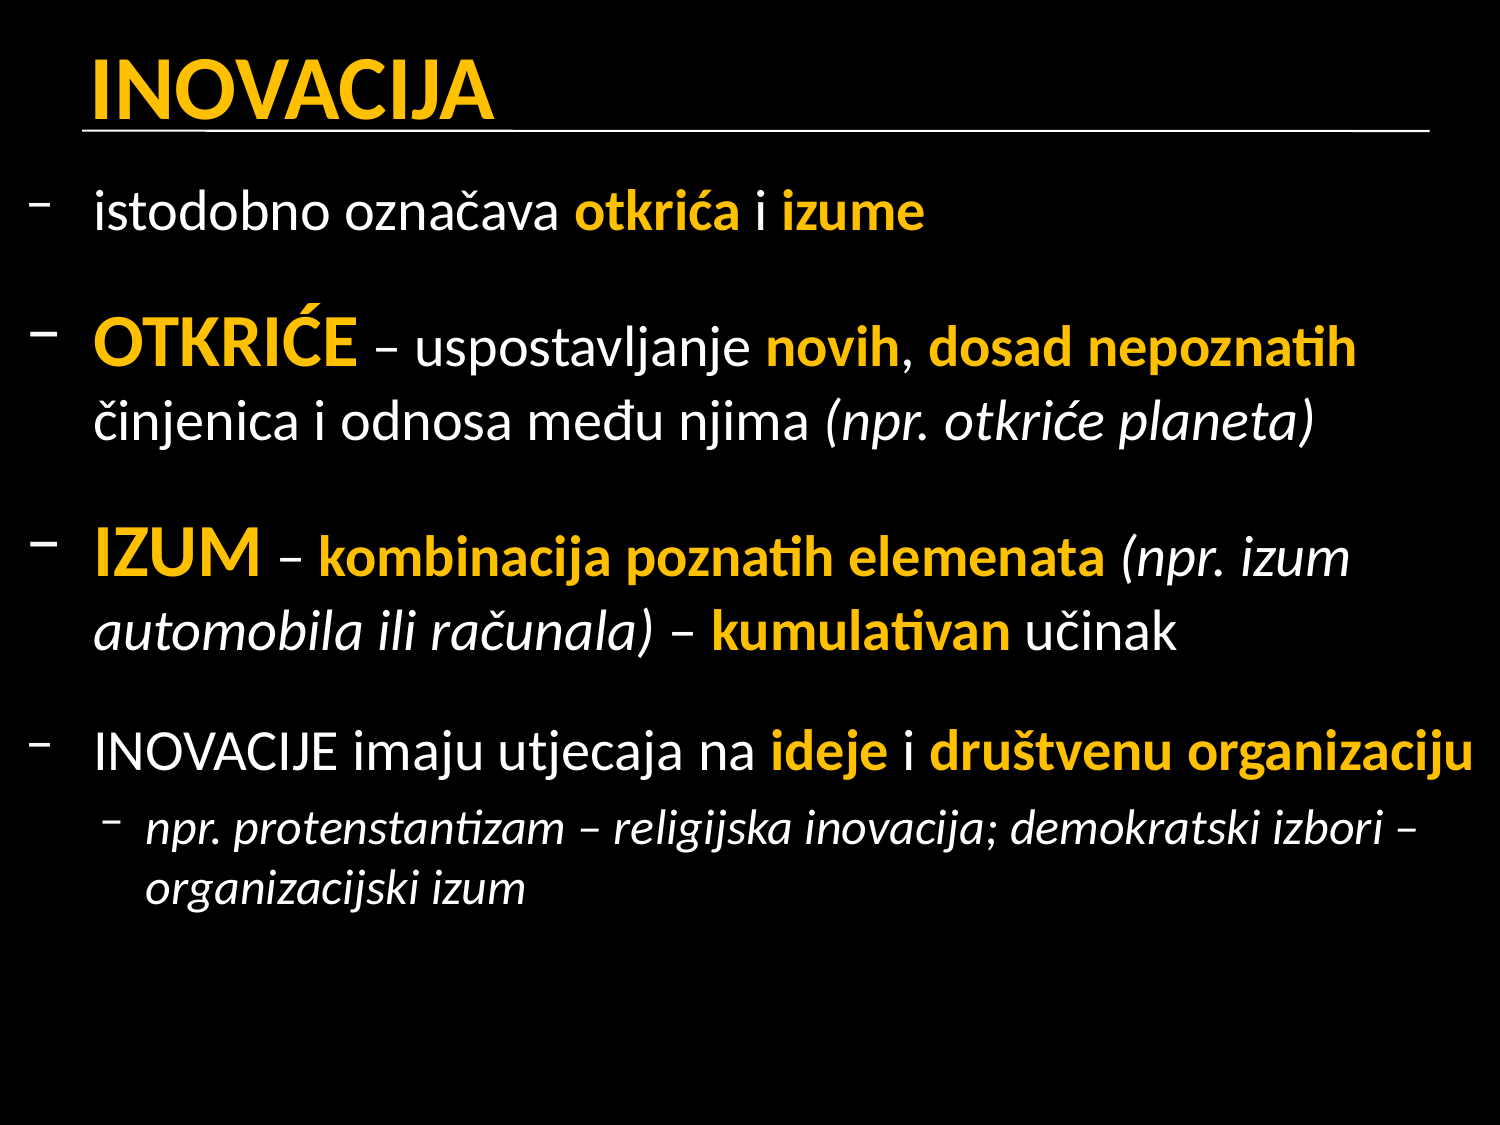

# INOVACIJA
istodobno označava otkrića i izume
OTKRIĆE – uspostavljanje novih, dosad nepoznatih činjenica i odnosa među njima (npr. otkriće planeta)
IZUM – kombinacija poznatih elemenata (npr. izum automobila ili računala) – kumulativan učinak
INOVACIJE imaju utjecaja na ideje i društvenu organizaciju
npr. protenstantizam – religijska inovacija; demokratski izbori – organizacijski izum